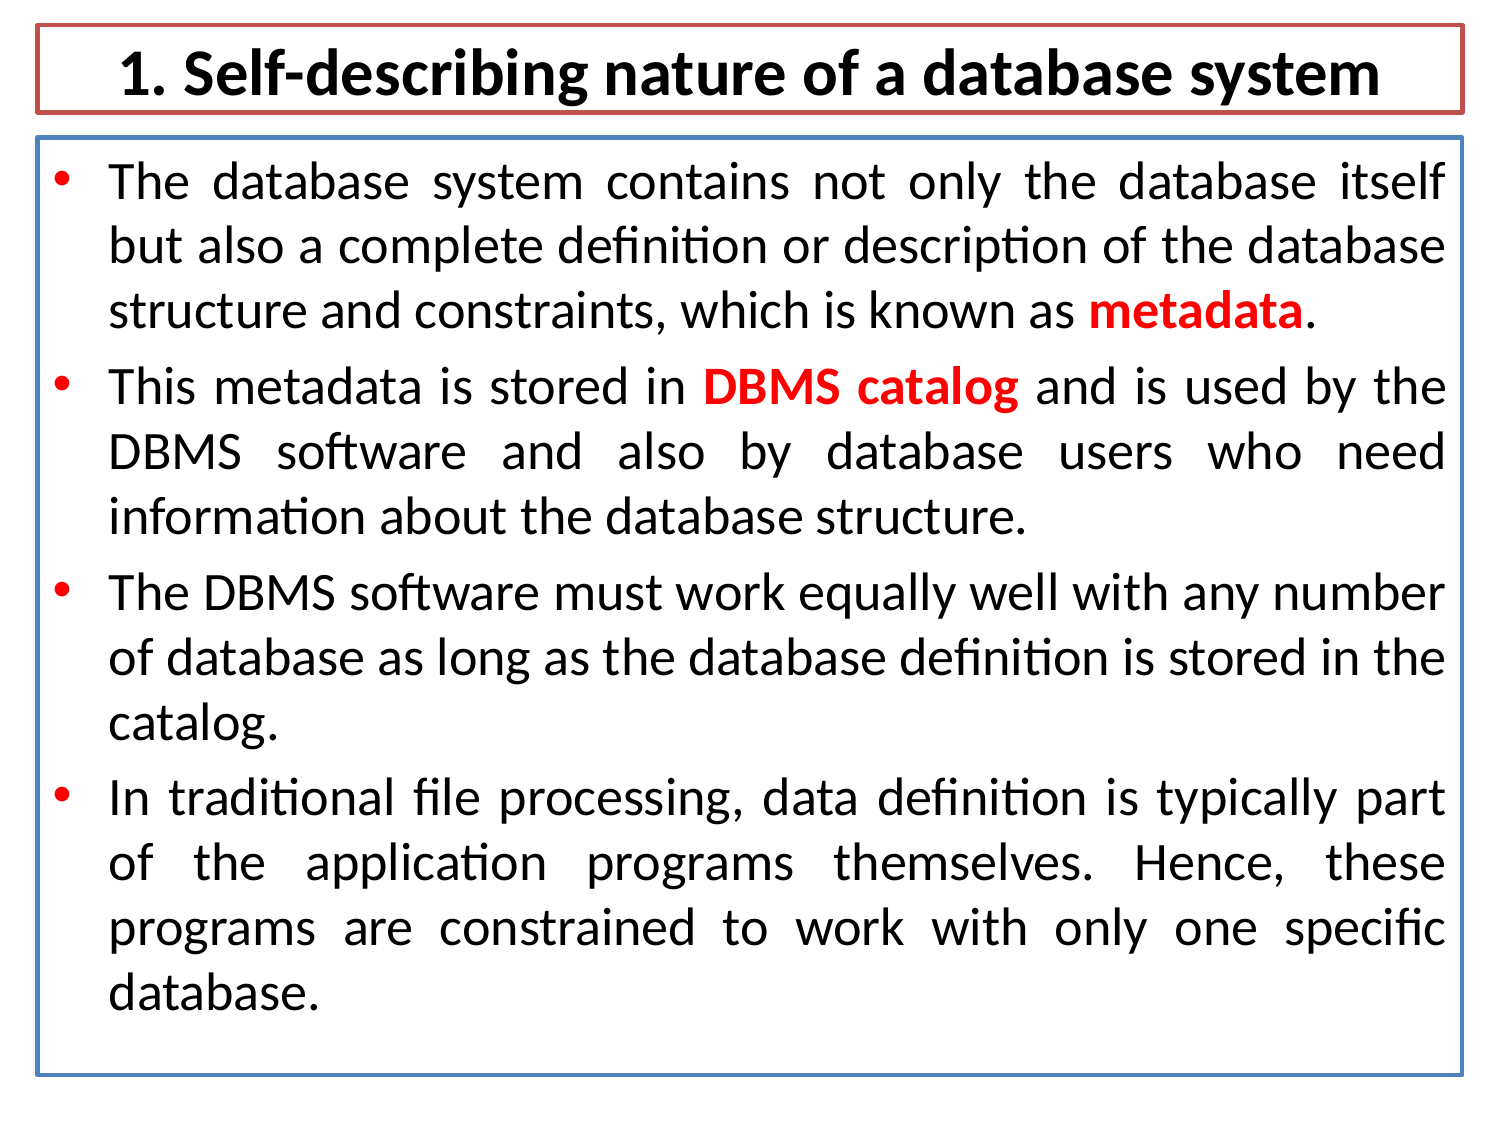

# 1. Self-describing nature of a database system
The database system contains not only the database itself but also a complete definition or description of the database structure and constraints, which is known as metadata.
This metadata is stored in DBMS catalog and is used by the DBMS software and also by database users who need information about the database structure.
The DBMS software must work equally well with any number of database as long as the database definition is stored in the catalog.
In traditional file processing, data definition is typically part of the application programs themselves. Hence, these programs are constrained to work with only one specific database.